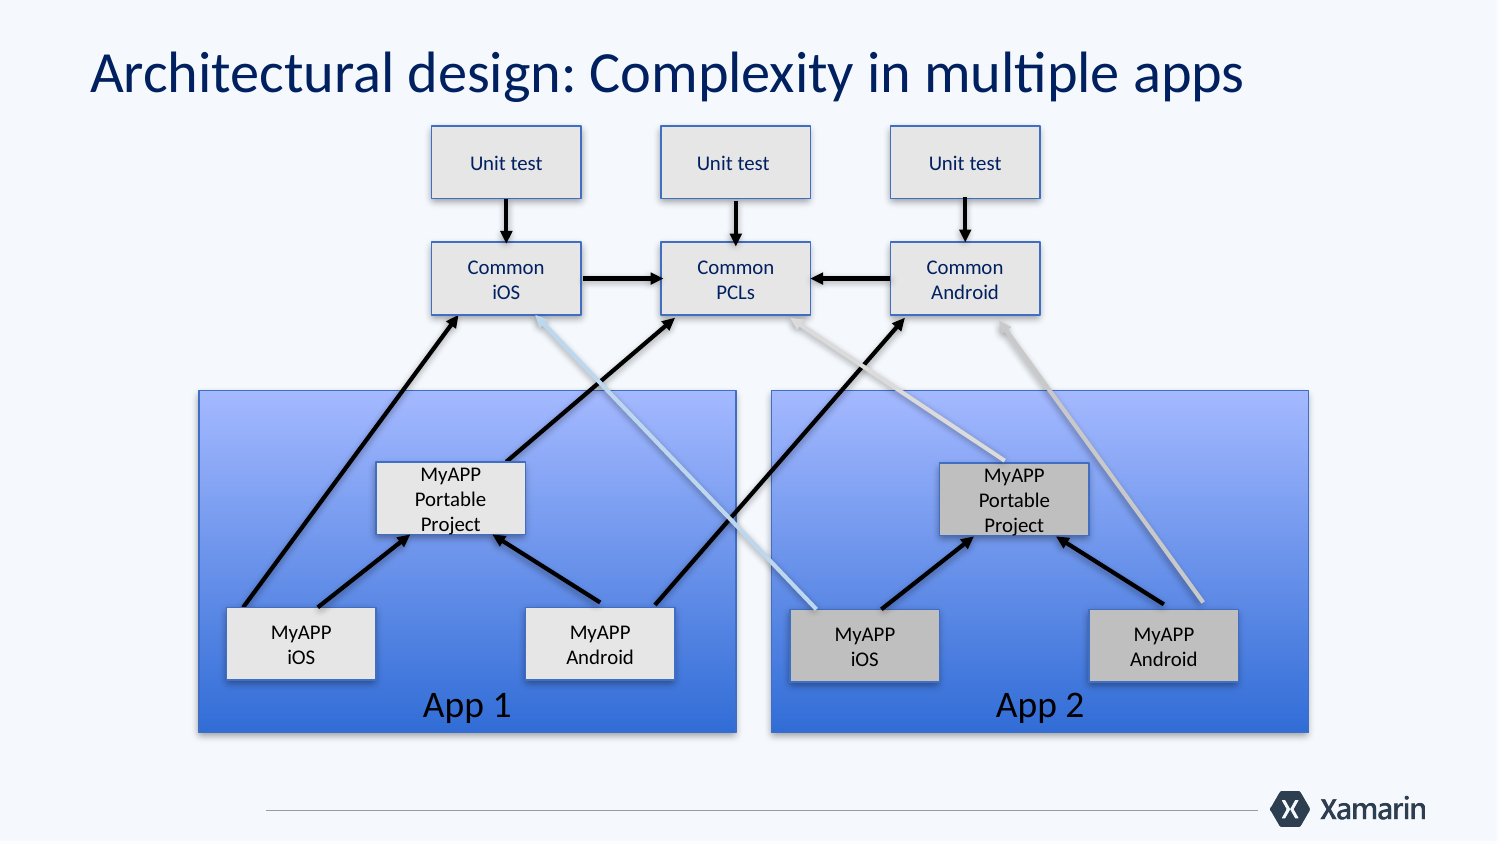

# Architectural design: Complexity in multiple apps
Unit test
Unit test
Unit test
Common
iOS
Common PCLs
Common
Android
App 2
App 1
MyAPP
Portable Project
MyAPP
iOS
MyAPP
Android
MyAPP
Portable Project
MyAPP
iOS
MyAPP
Android